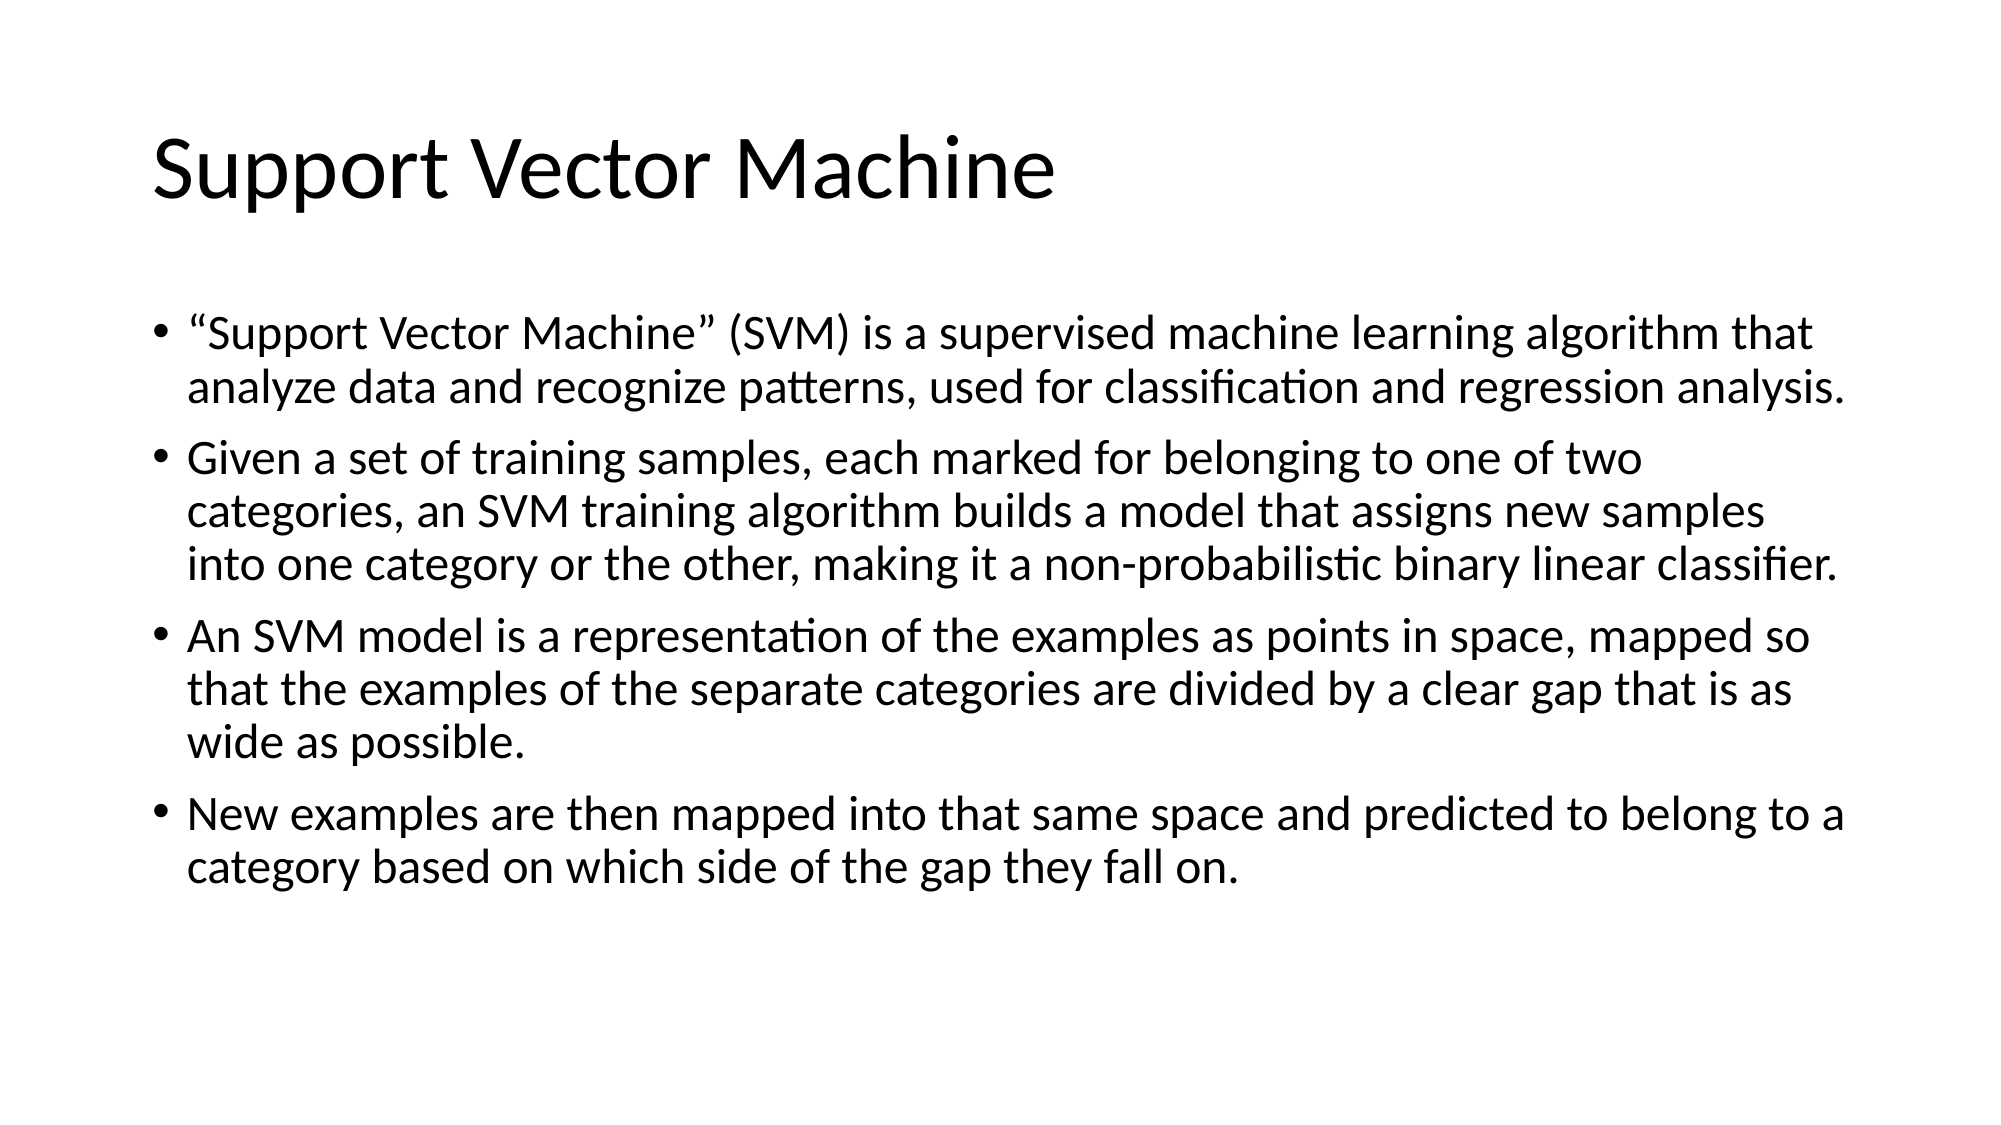

# Support Vector Machine
“Support Vector Machine” (SVM) is a supervised machine learning algorithm that analyze data and recognize patterns, used for classification and regression analysis.
Given a set of training samples, each marked for belonging to one of two categories, an SVM training algorithm builds a model that assigns new samples into one category or the other, making it a non-probabilistic binary linear classifier.
An SVM model is a representation of the examples as points in space, mapped so that the examples of the separate categories are divided by a clear gap that is as wide as possible.
New examples are then mapped into that same space and predicted to belong to a category based on which side of the gap they fall on.